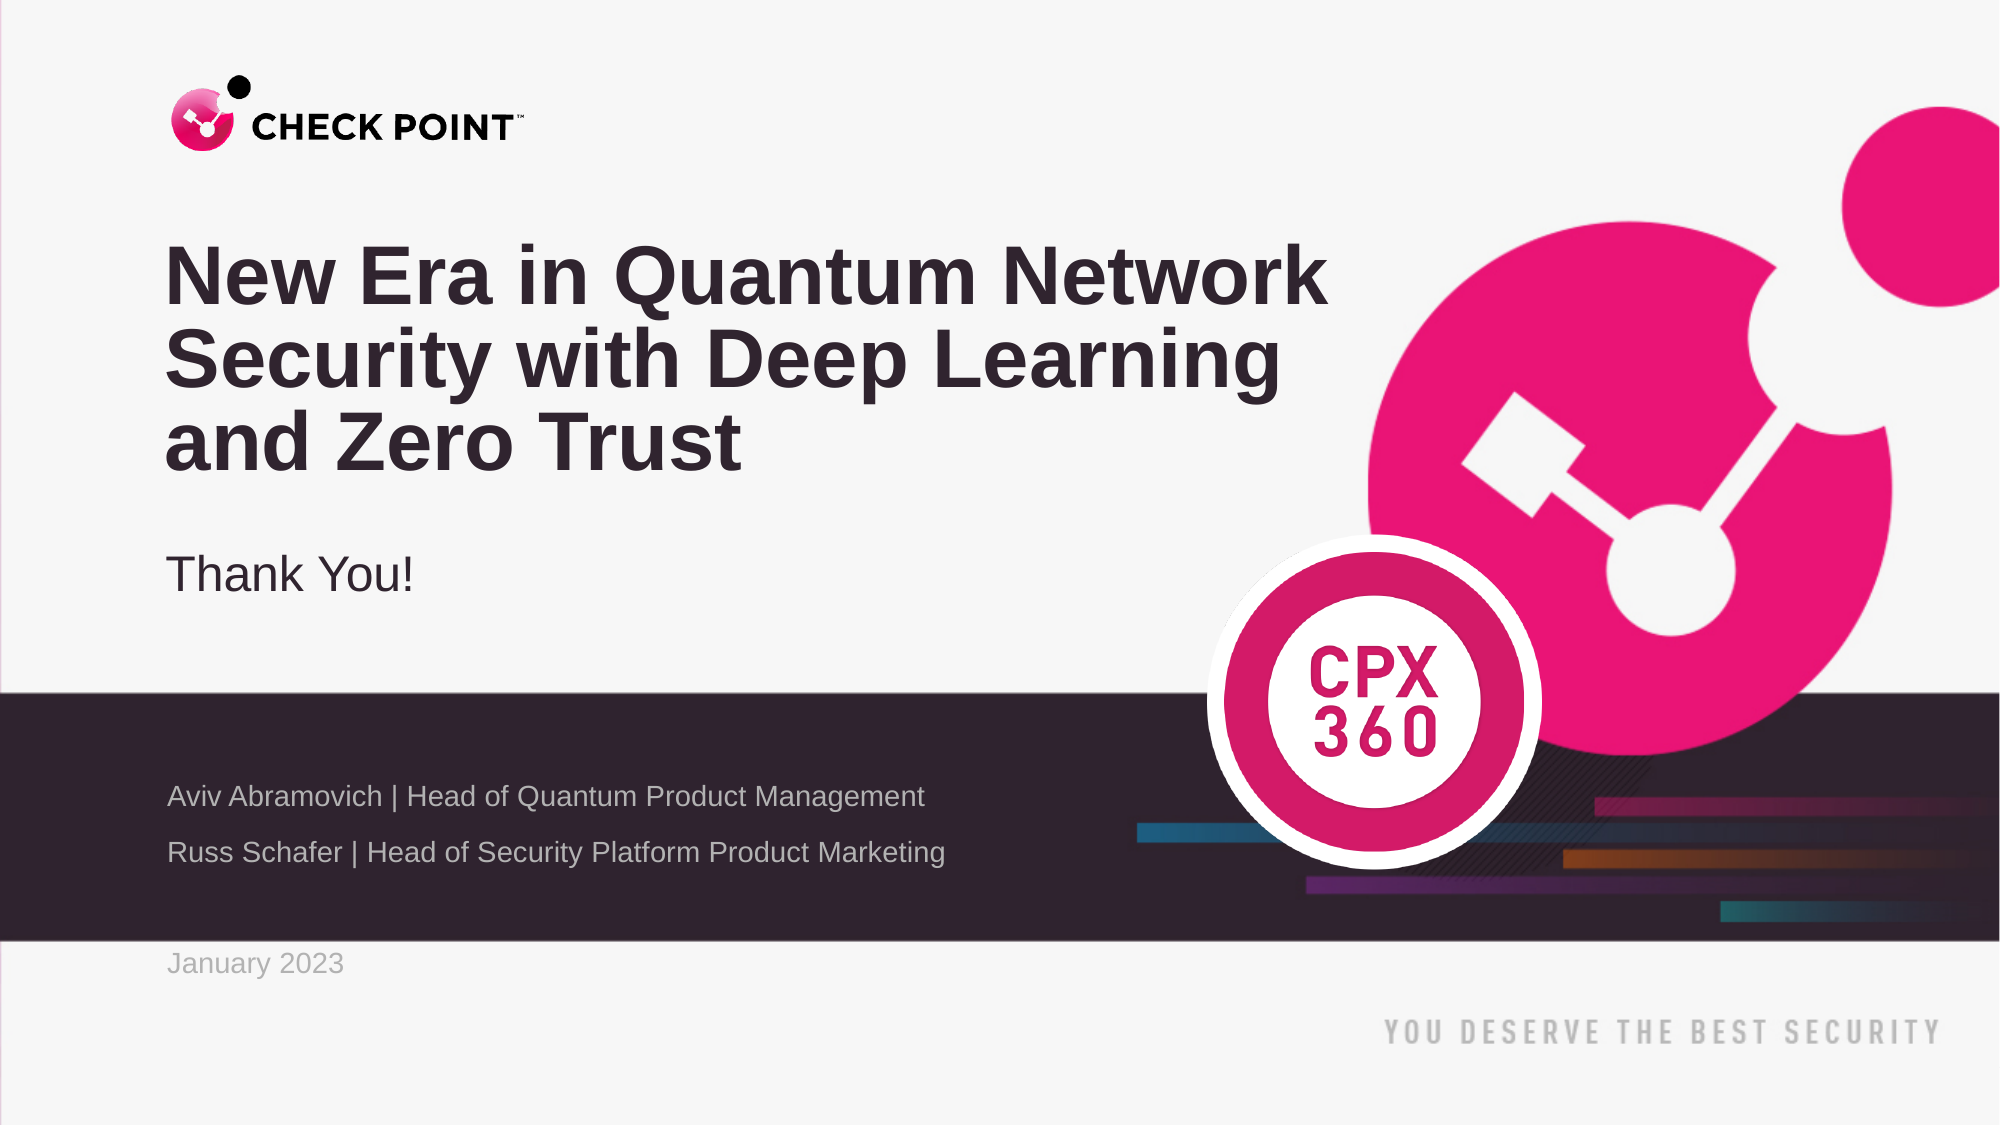

New Era in Quantum Network Security with Deep Learning and Zero Trust

Thank You!
Aviv Abramovich | Head of Quantum Product Management
Russ Schafer | Head of Security Platform Product Marketing
January 2023
 [Internal Use] for Check Point employees​